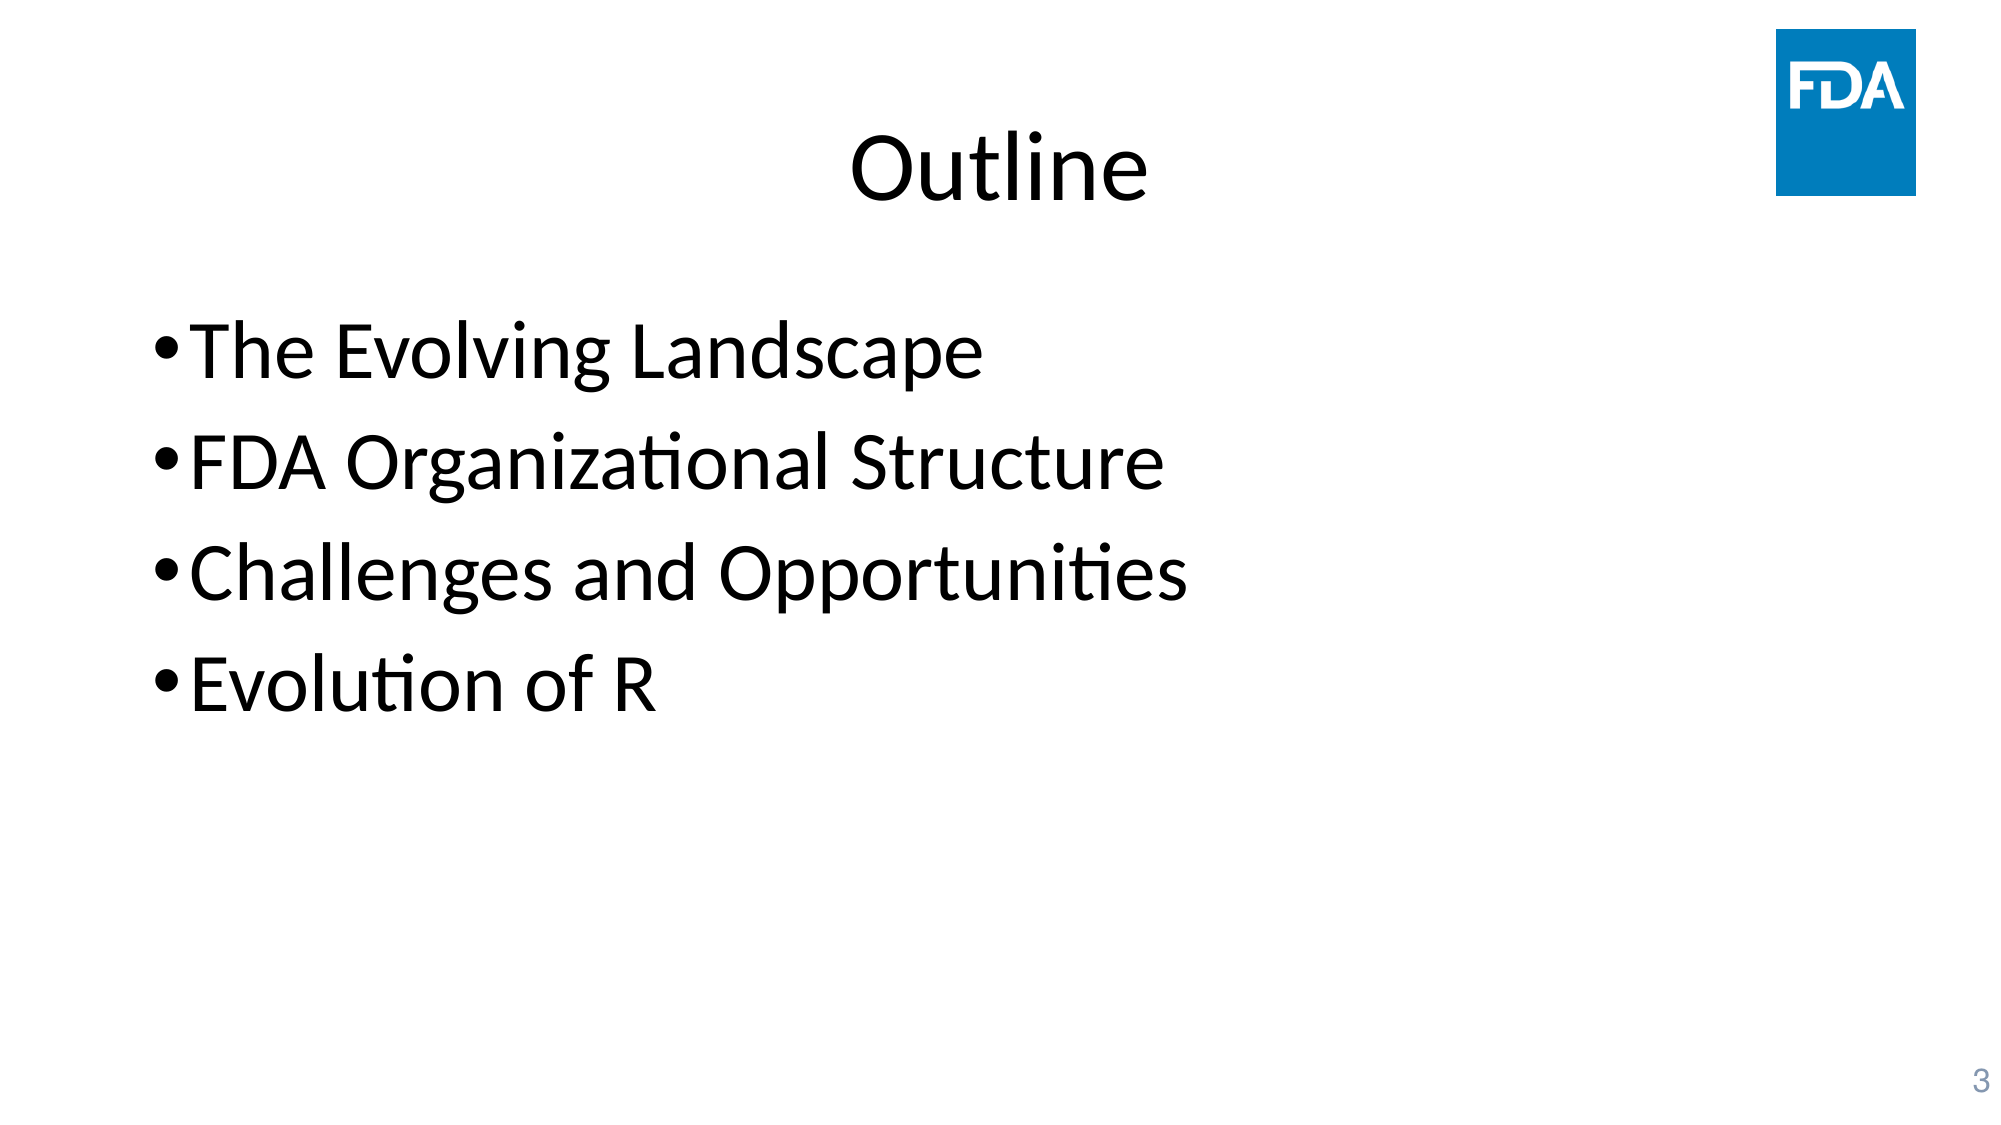

# Outline
The Evolving Landscape
FDA Organizational Structure
Challenges and Opportunities
Evolution of R